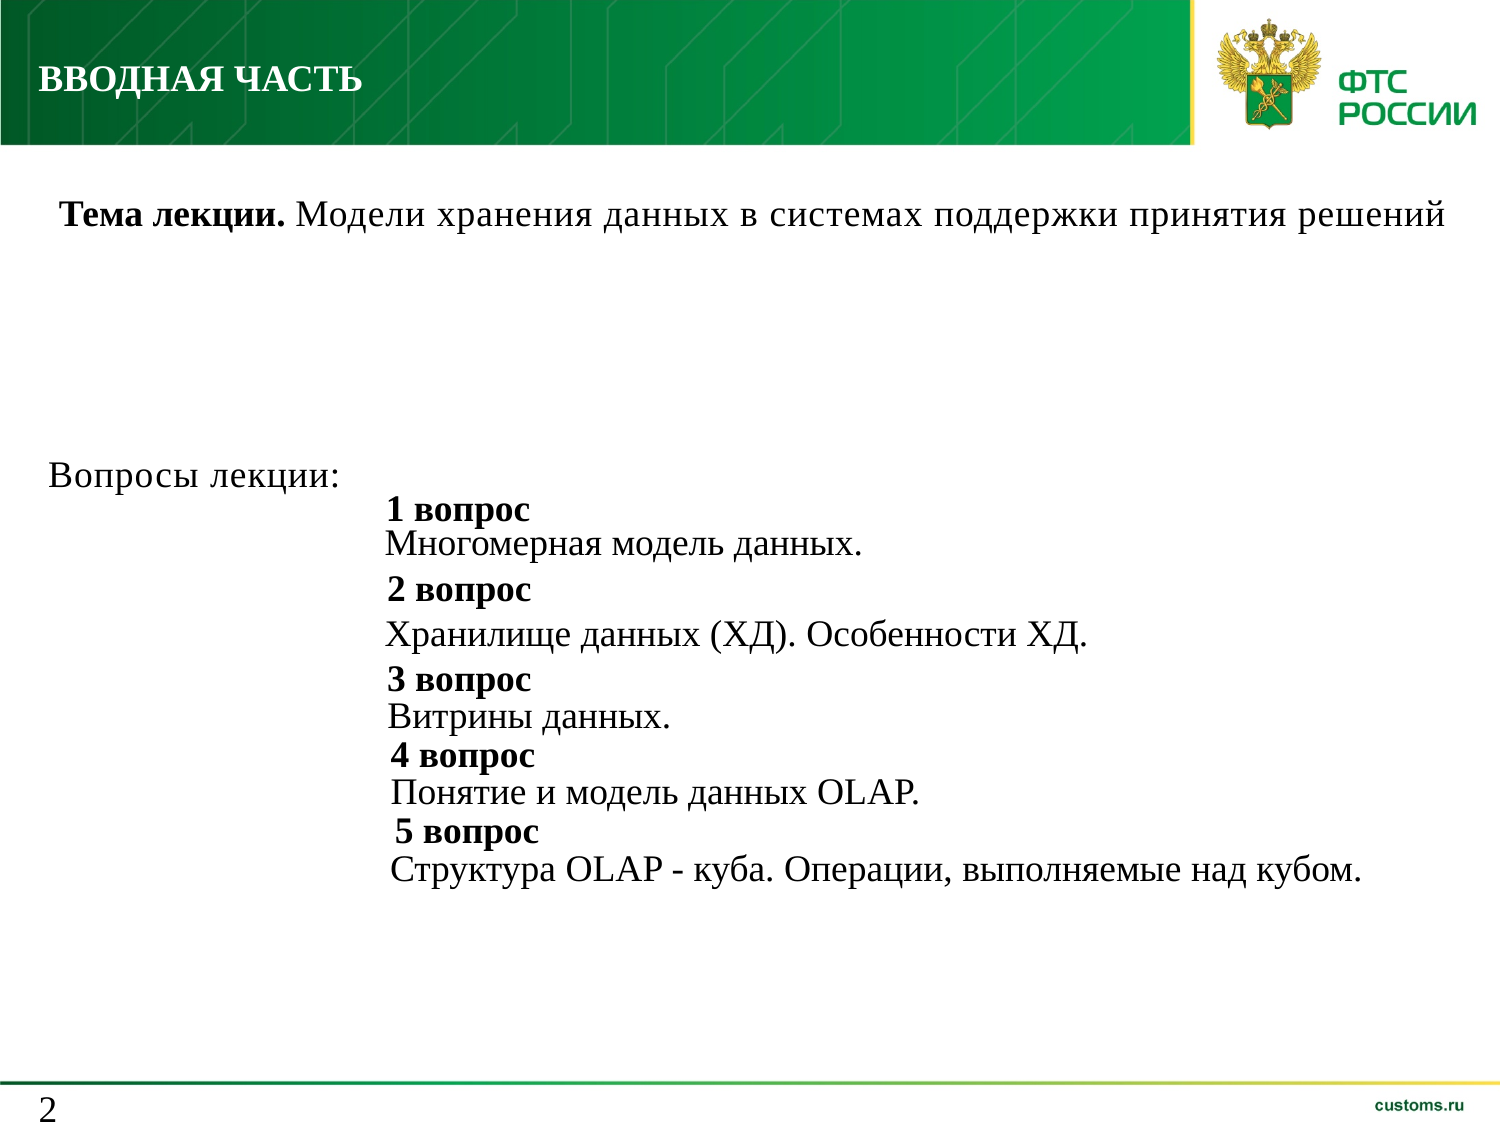

Вводная часть
Тема лекции. Модели хранения данных в системах поддержки принятия решений
Вопросы лекции:
1 вопрос
Многомерная модель данных.
2 вопрос
Хранилище данных (ХД). Особенности ХД.
3 вопрос
Витрины данных.
4 вопрос
Понятие и модель данных OLAP.
5 вопрос
Структура OLAP - куба. Операции, выполняемые над кубом.
2